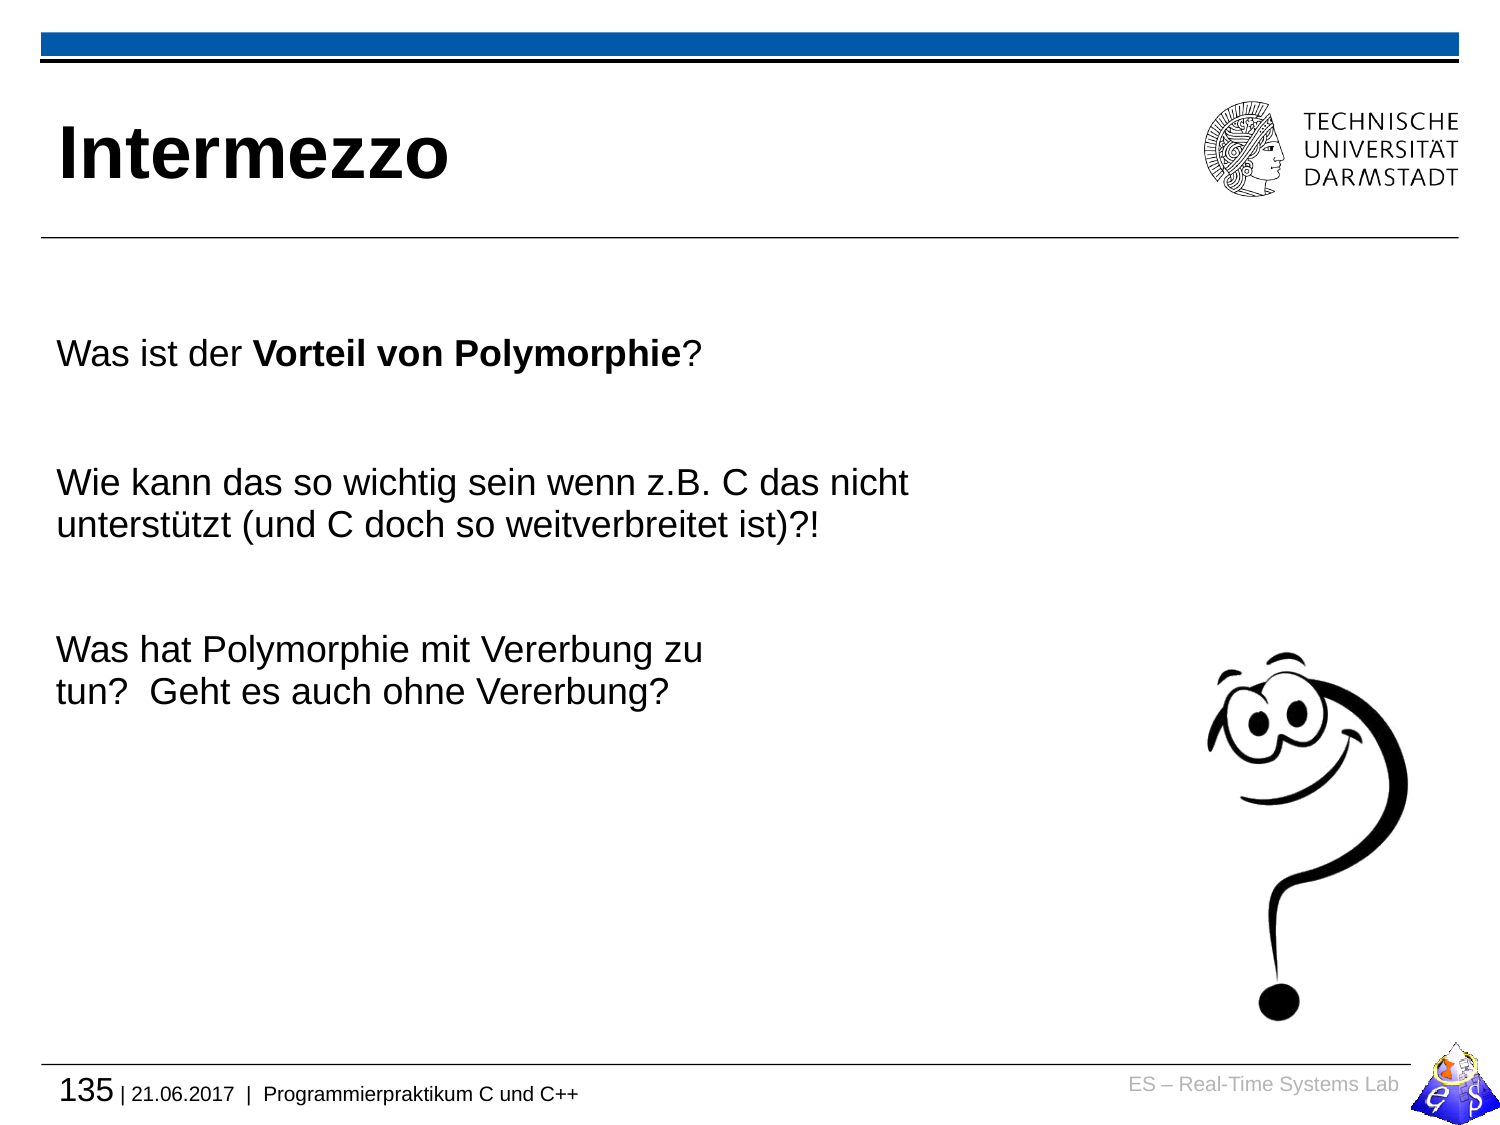

# Intermezzo
Was ist der Vorteil von Polymorphie?
Wie kann das so wichtig sein wenn z.B. C das nicht unterstützt (und C doch so weitverbreitet ist)?!
Was hat Polymorphie mit Vererbung zu tun?  Geht es auch ohne Vererbung?